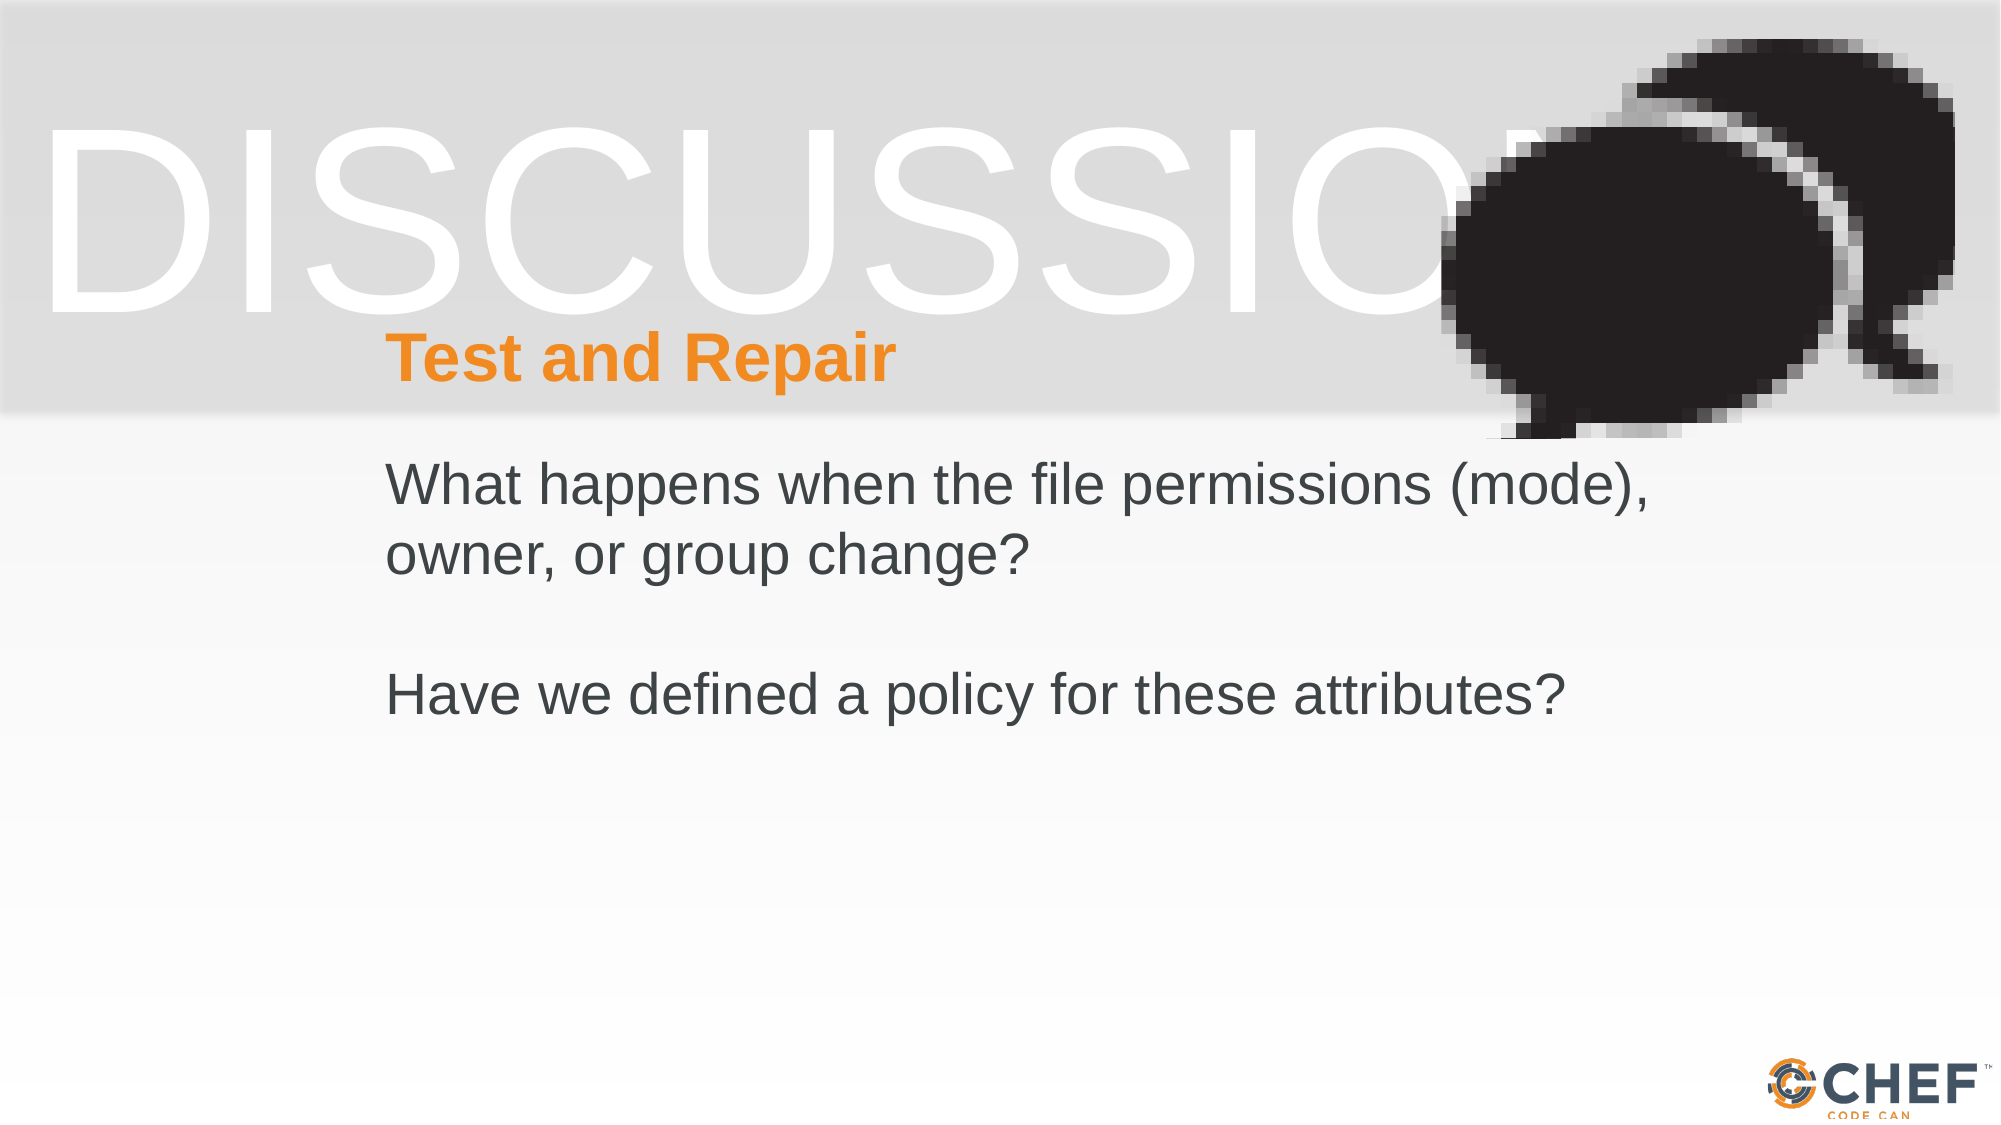

# Test and Repair
What happens when the file permissions (mode), owner, or group change?

Have we defined a policy for these attributes?